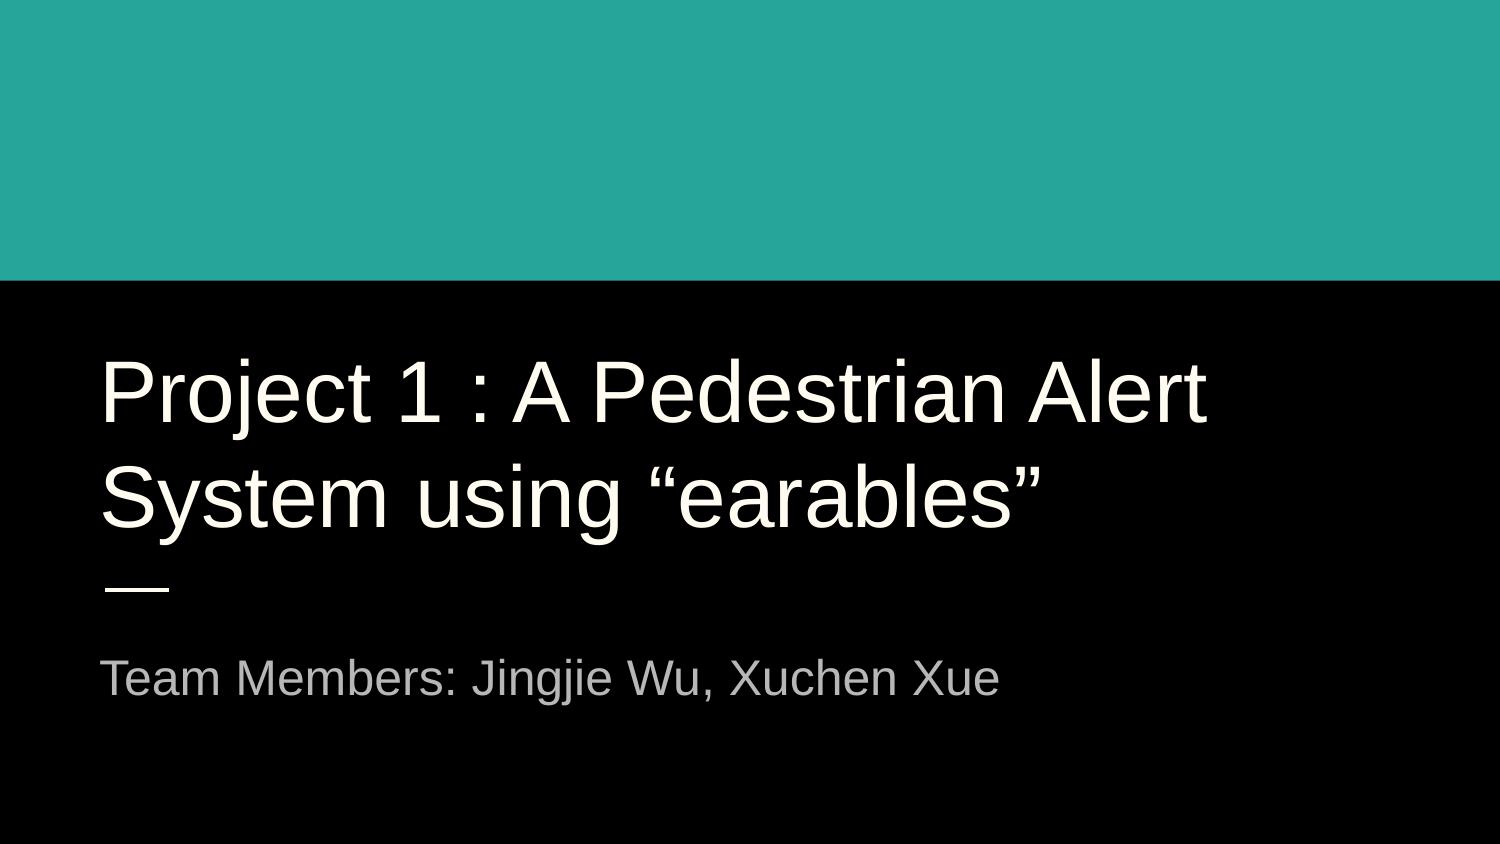

# Project 1 : A Pedestrian Alert System using “earables”
Team Members: Jingjie Wu, Xuchen Xue